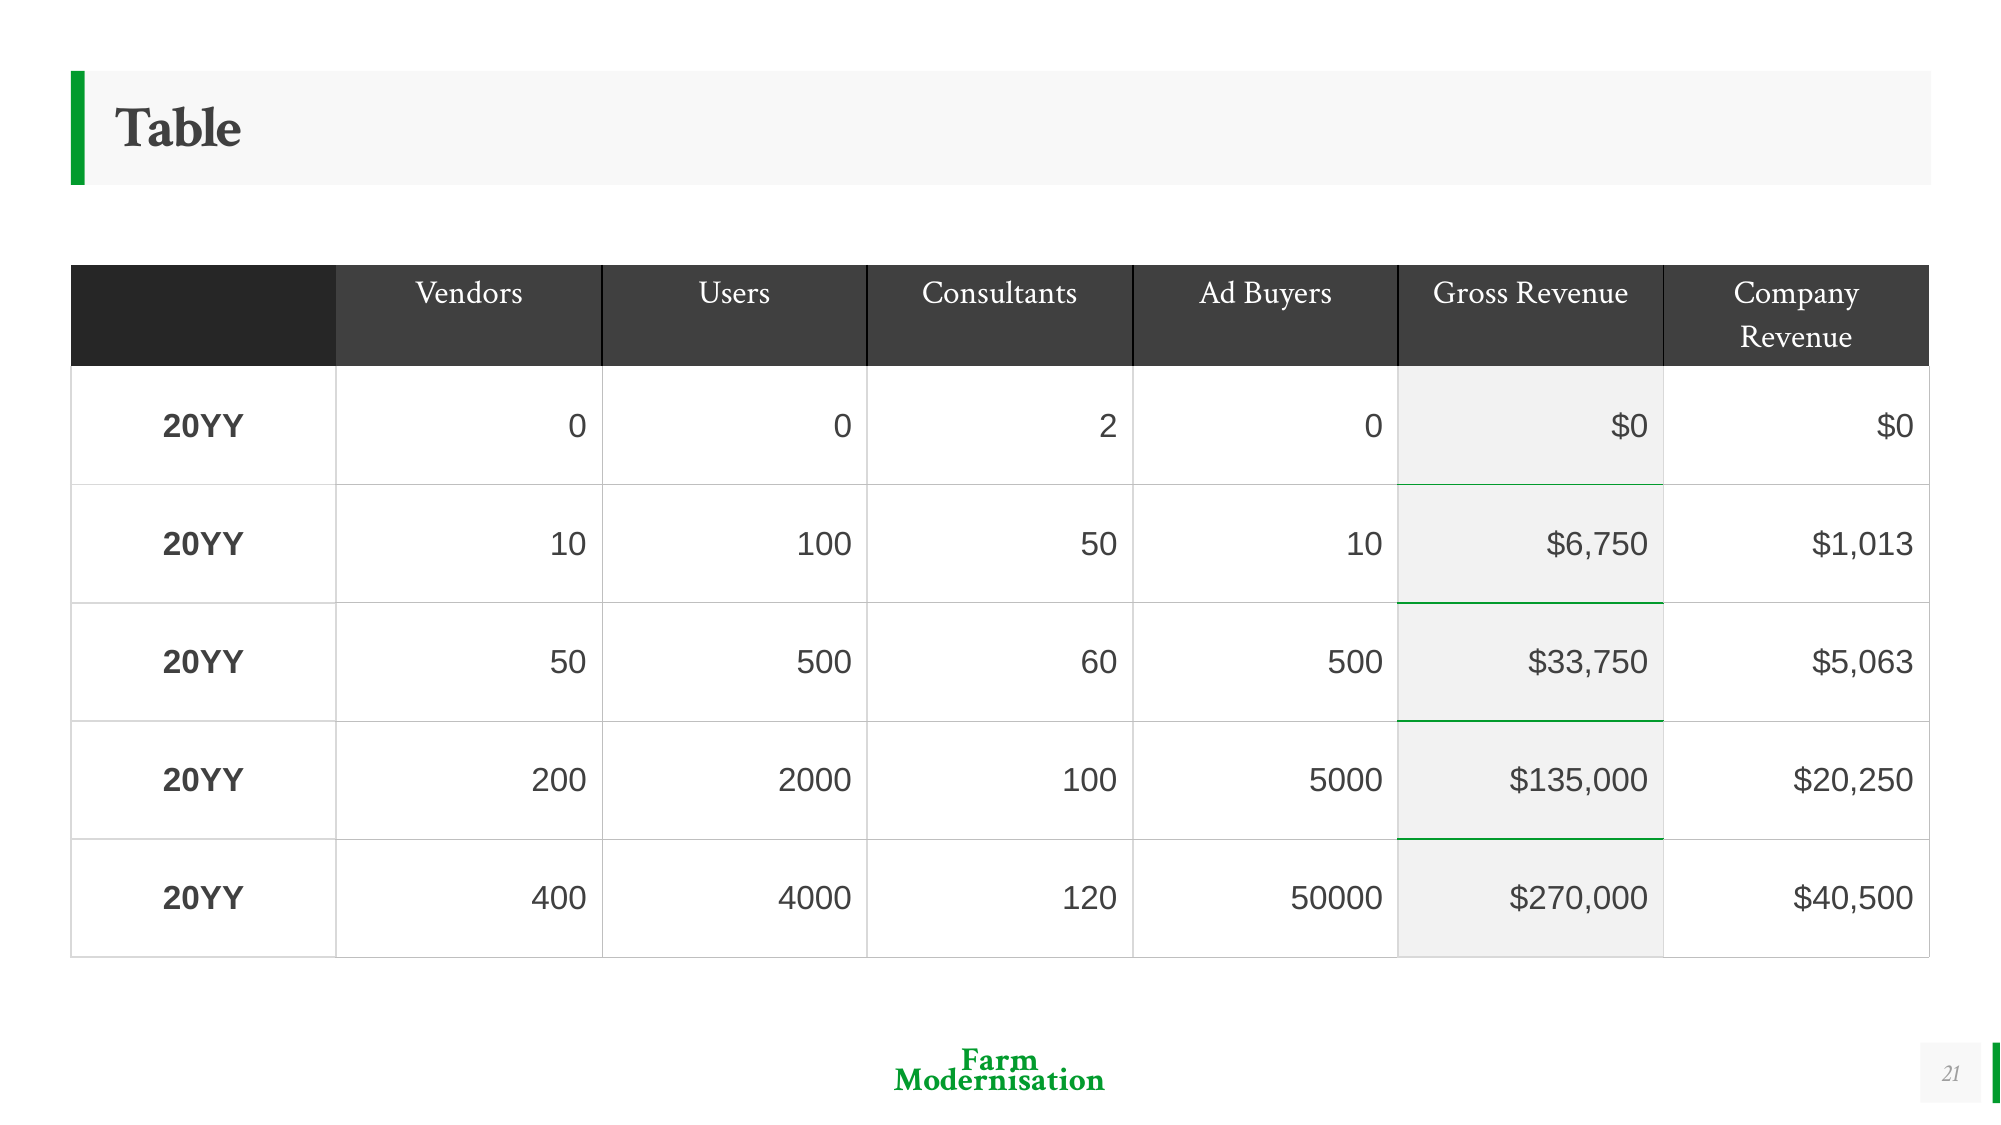

# Table
|  | Vendors | Users | Consultants | Ad Buyers | Gross Revenue | Company Revenue |
| --- | --- | --- | --- | --- | --- | --- |
| 20YY | 0 | 0 | 2 | 0 | $0 | $0 |
| 20YY | 10 | 100 | 50 | 10 | $6,750 | $1,013 |
| 20YY | 50 | 500 | 60 | 500 | $33,750 | $5,063 |
| 20YY | 200 | 2000 | 100 | 5000 | $135,000 | $20,250 |
| 20YY | 400 | 4000 | 120 | 50000 | $270,000 | $40,500 |
21